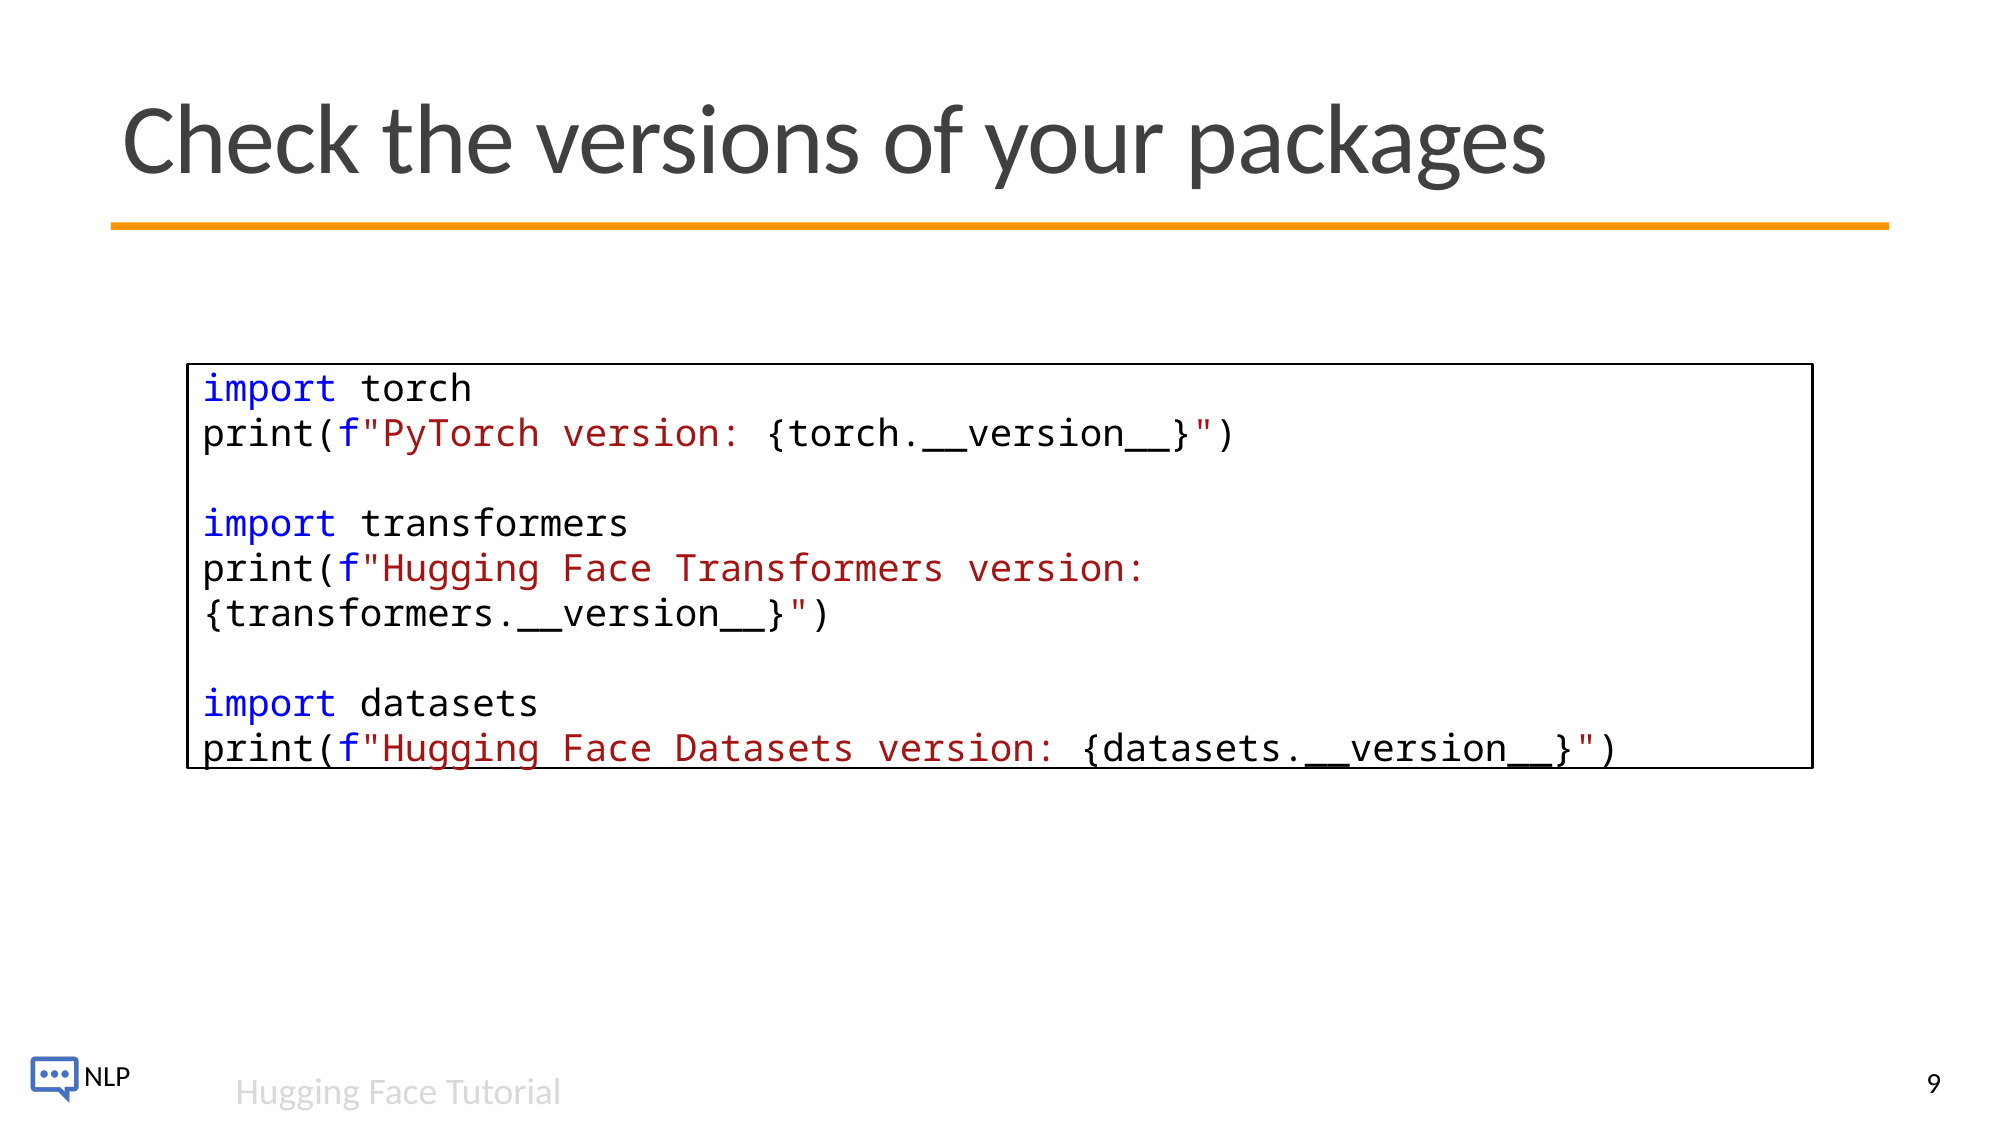

# Check the versions of your packages
import torch
print(f"PyTorch version: {torch.__version__}")
import transformers
print(f"Hugging Face Transformers version: {transformers.__version__}")
import datasets
print(f"Hugging Face Datasets version: {datasets.__version__}")
9
Hugging Face Tutorial